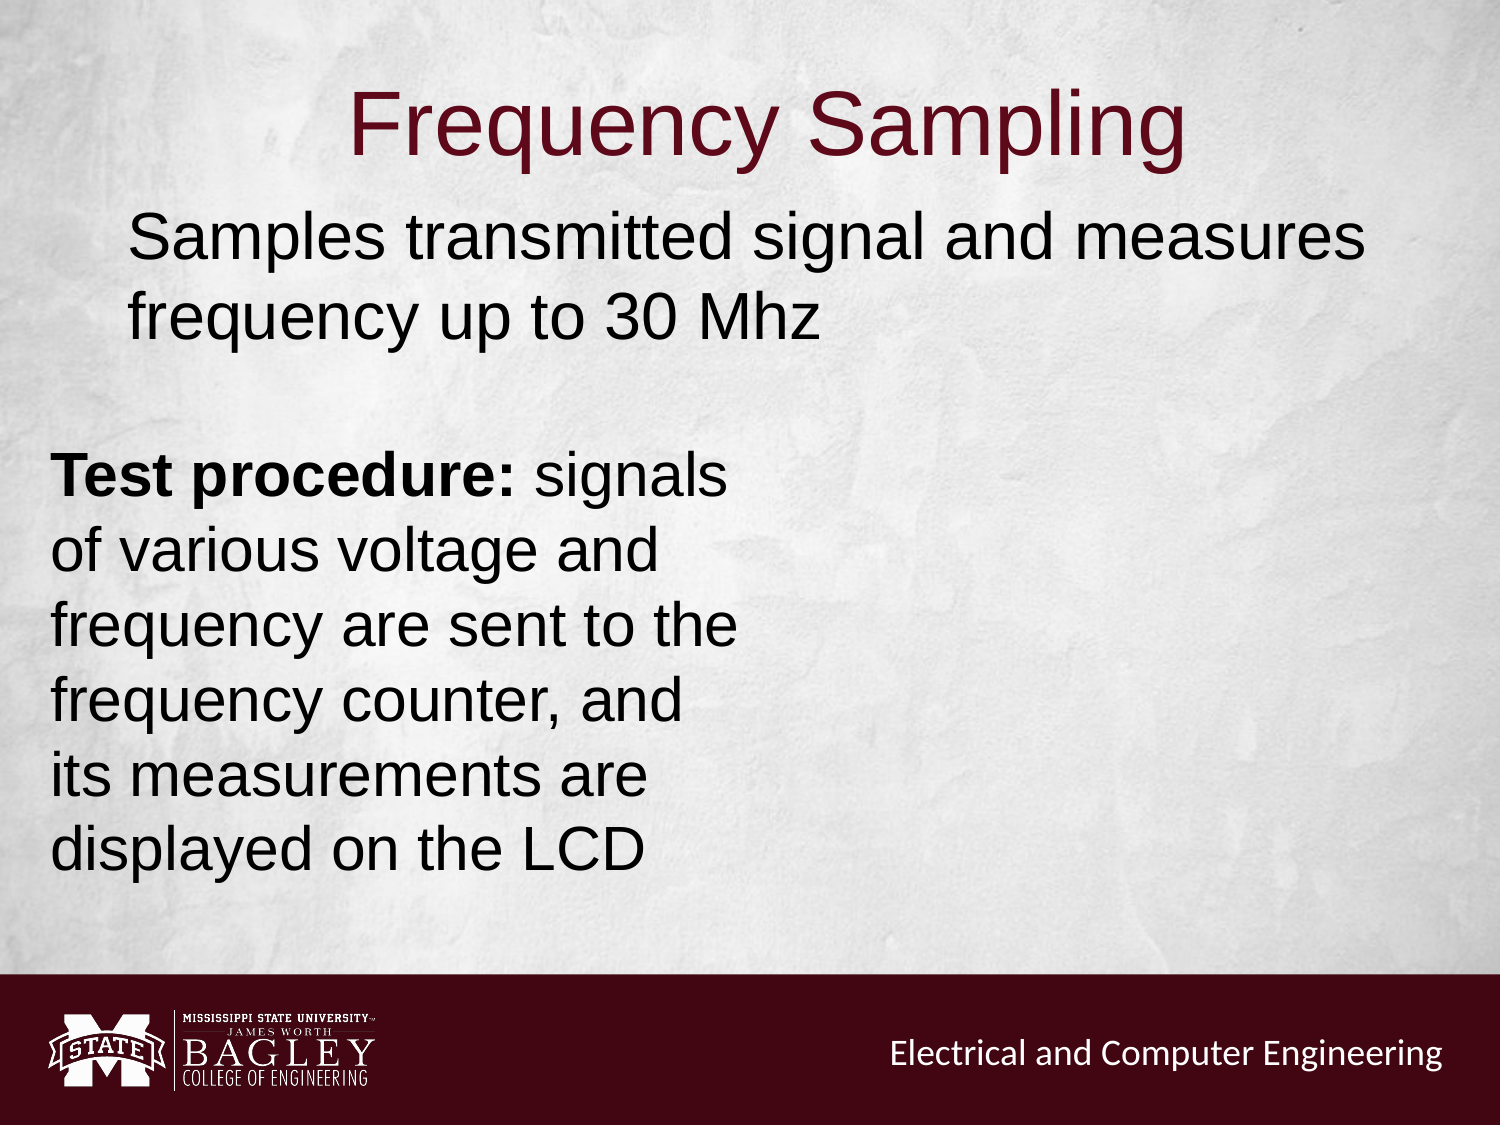

# Frequency Sampling
Samples transmitted signal and measures frequency up to 30 Mhz

Test procedure: signals of various voltage and frequency are sent to the frequency counter, and its measurements are displayed on the LCD